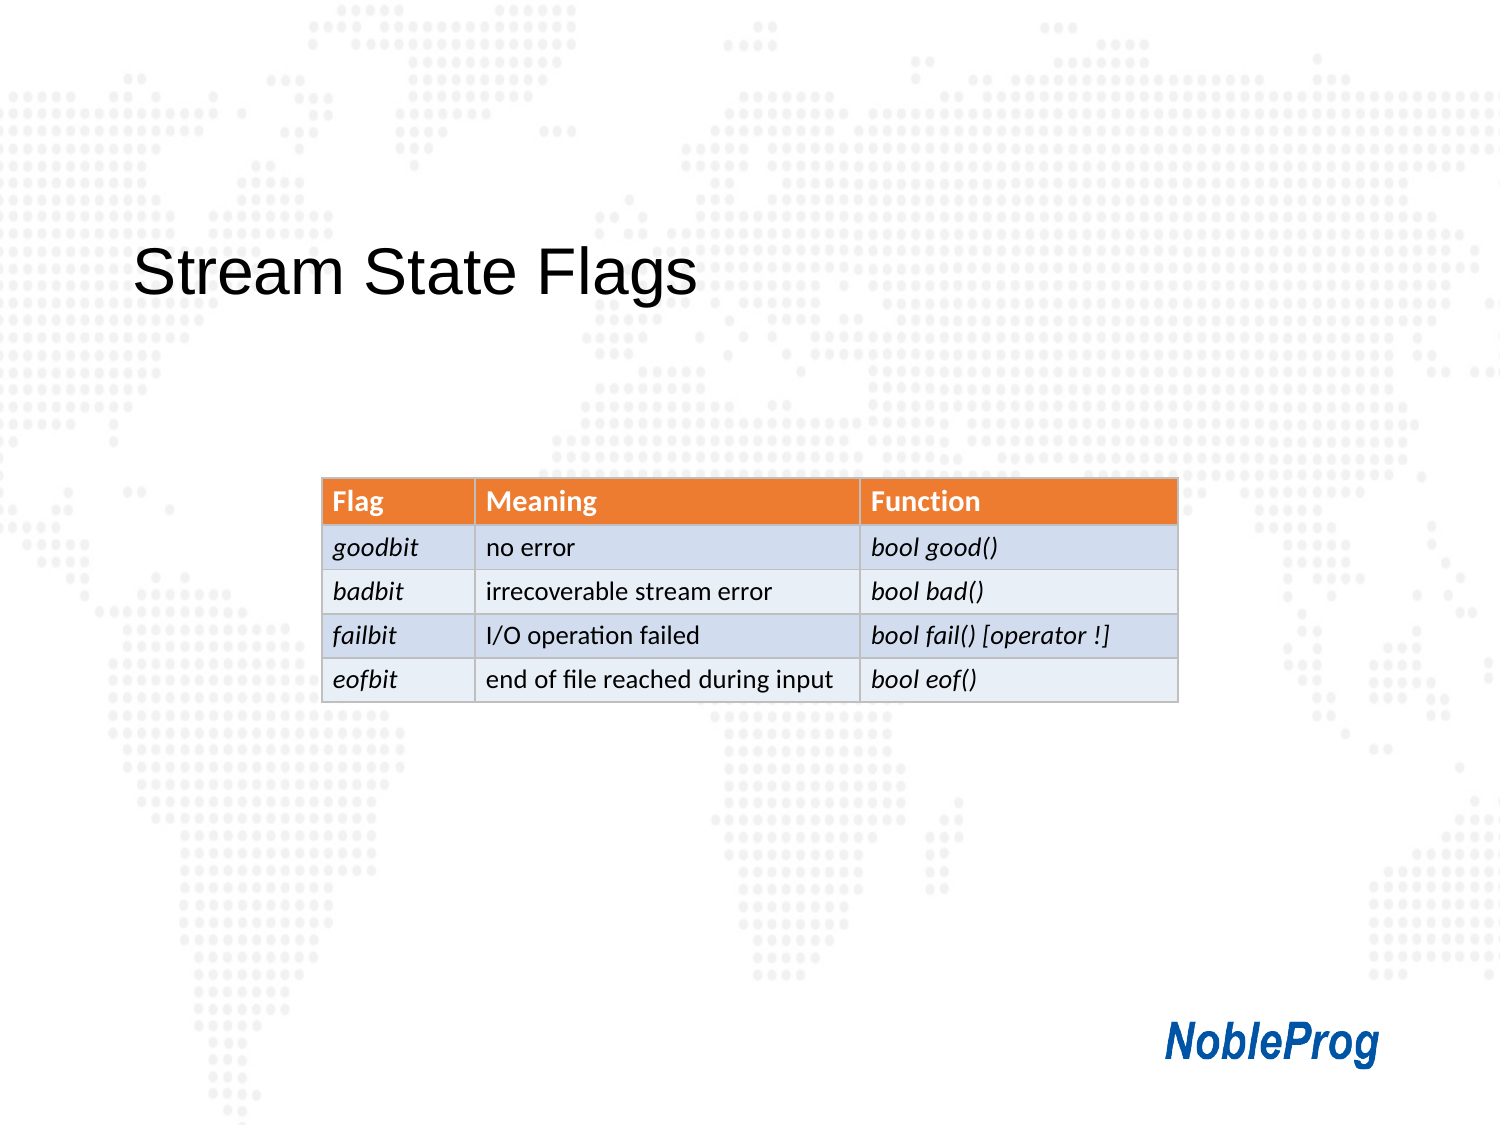

# Stream State Flags

Flag
Meaning
Function
goodbit
no error
bool good()
badbit
irrecoverable stream error
bool bad()
failbit
I/O operation failed
bool fail() [operator !]
eofbit
end of file reached during input
bool eof()